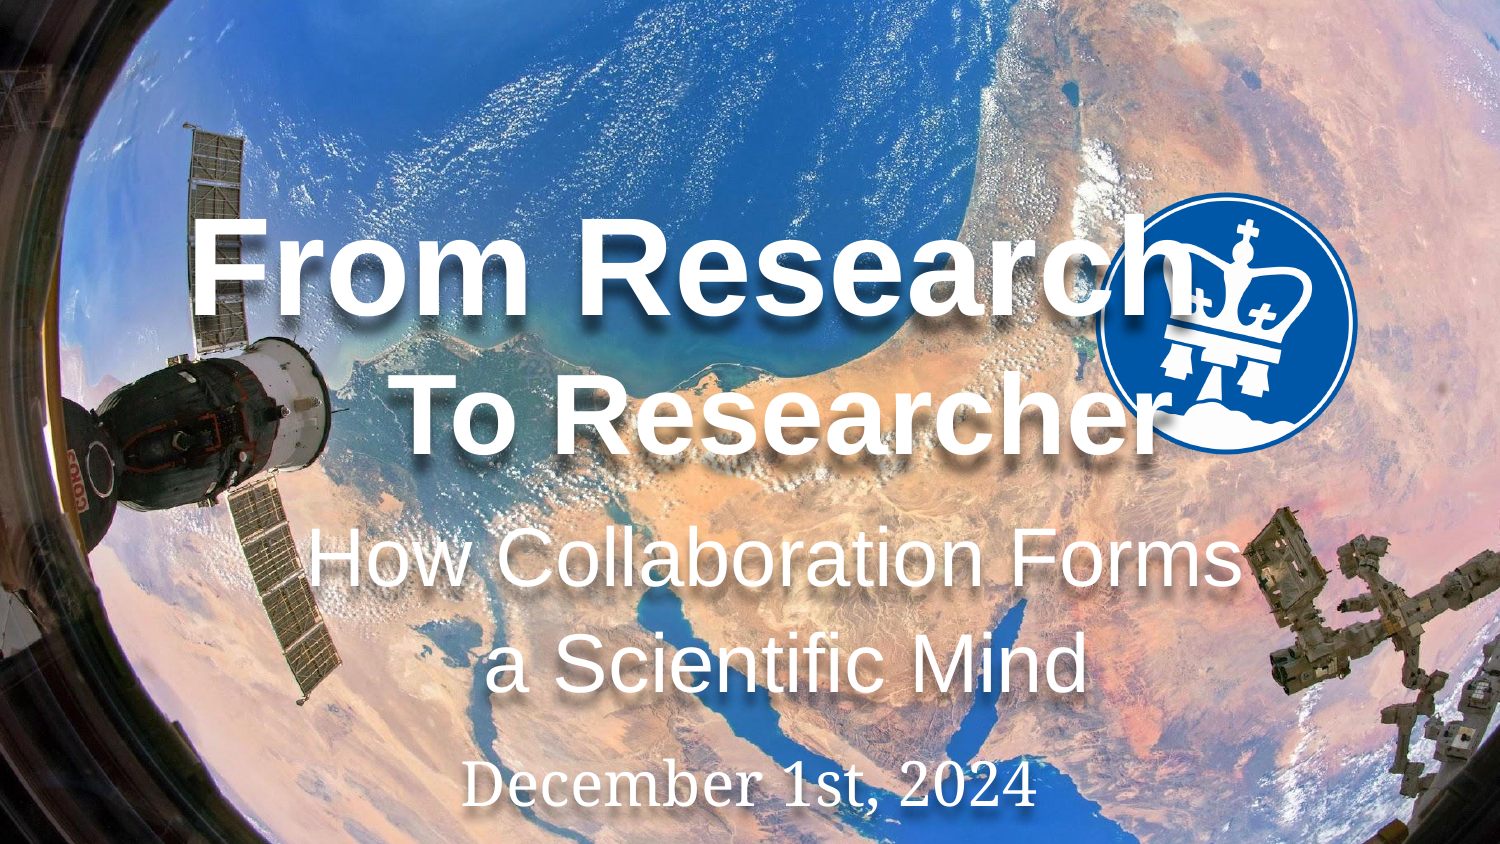

From Research

      To Researcher
How Collaboration Forms
a Scientific Mind
December 1st, 2024